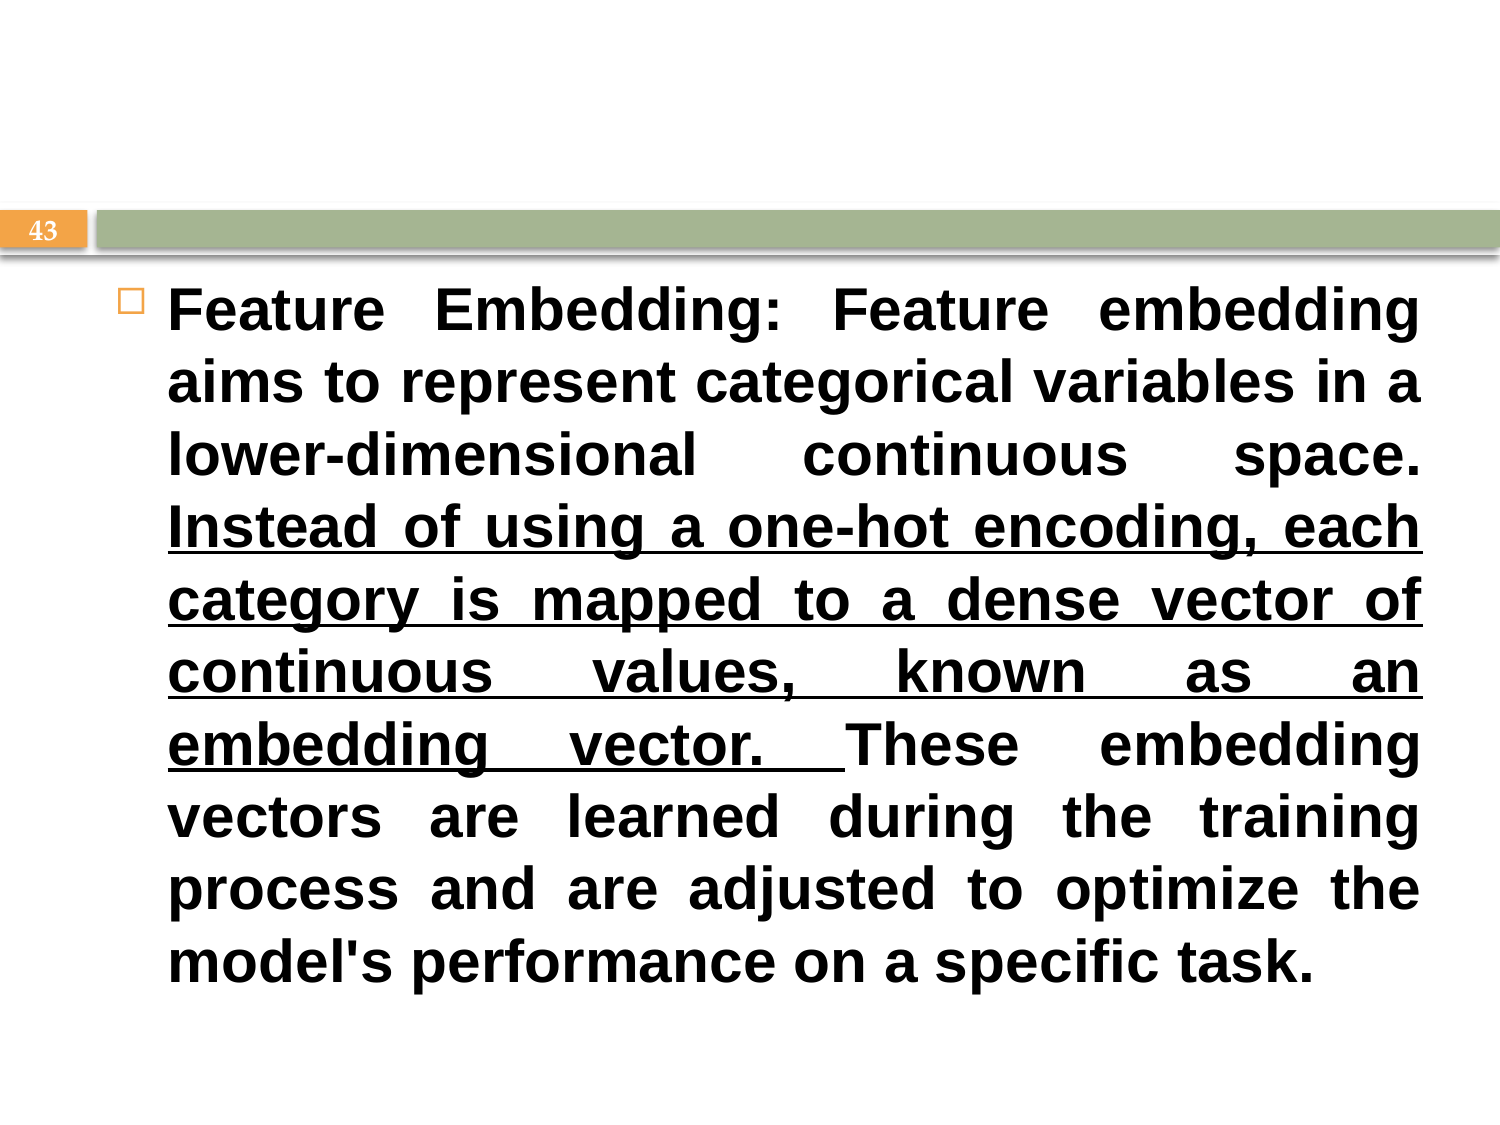

#
43
Feature Embedding: Feature embedding aims to represent categorical variables in a lower-dimensional continuous space. Instead of using a one-hot encoding, each category is mapped to a dense vector of continuous values, known as an embedding vector. These embedding vectors are learned during the training process and are adjusted to optimize the model's performance on a specific task.